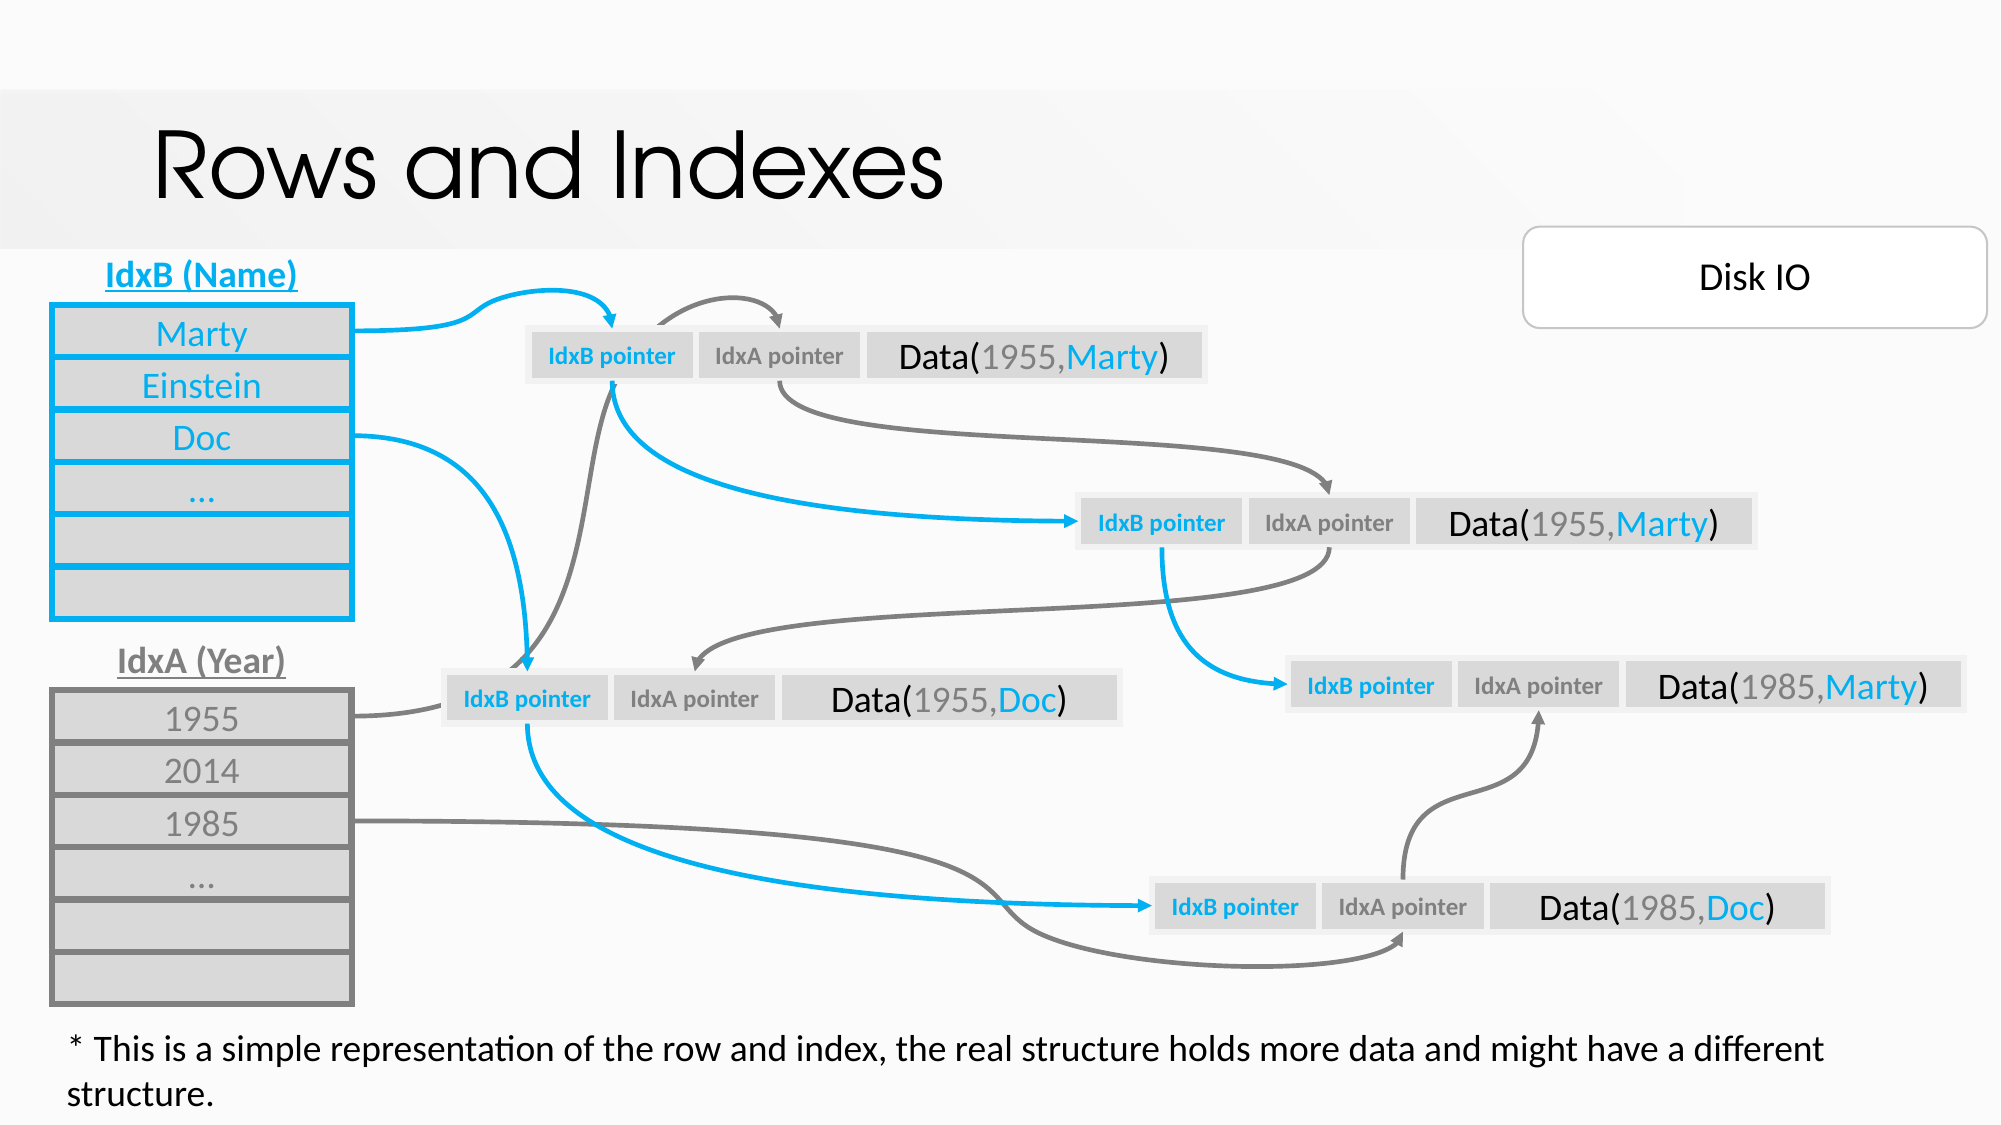

# Rows and Indexes

Disk IO
IdxB (Name)
Marty
Einstein
Doc
…

IdxB pointer
IdxA pointer
Data(1955,Marty)
IdxB pointer
IdxA pointer
Data(1955,Marty)
IdxA (Year)
1955
2014
1985
…

IdxB pointer
IdxA pointer
Data(1985,Marty)
IdxB pointer
IdxA pointer
Data(1955,Doc)
IdxB pointer
IdxA pointer
Data(1985,Doc)
* This is a simple representation of the row and index, the real structure holds more data and might have a different structure.